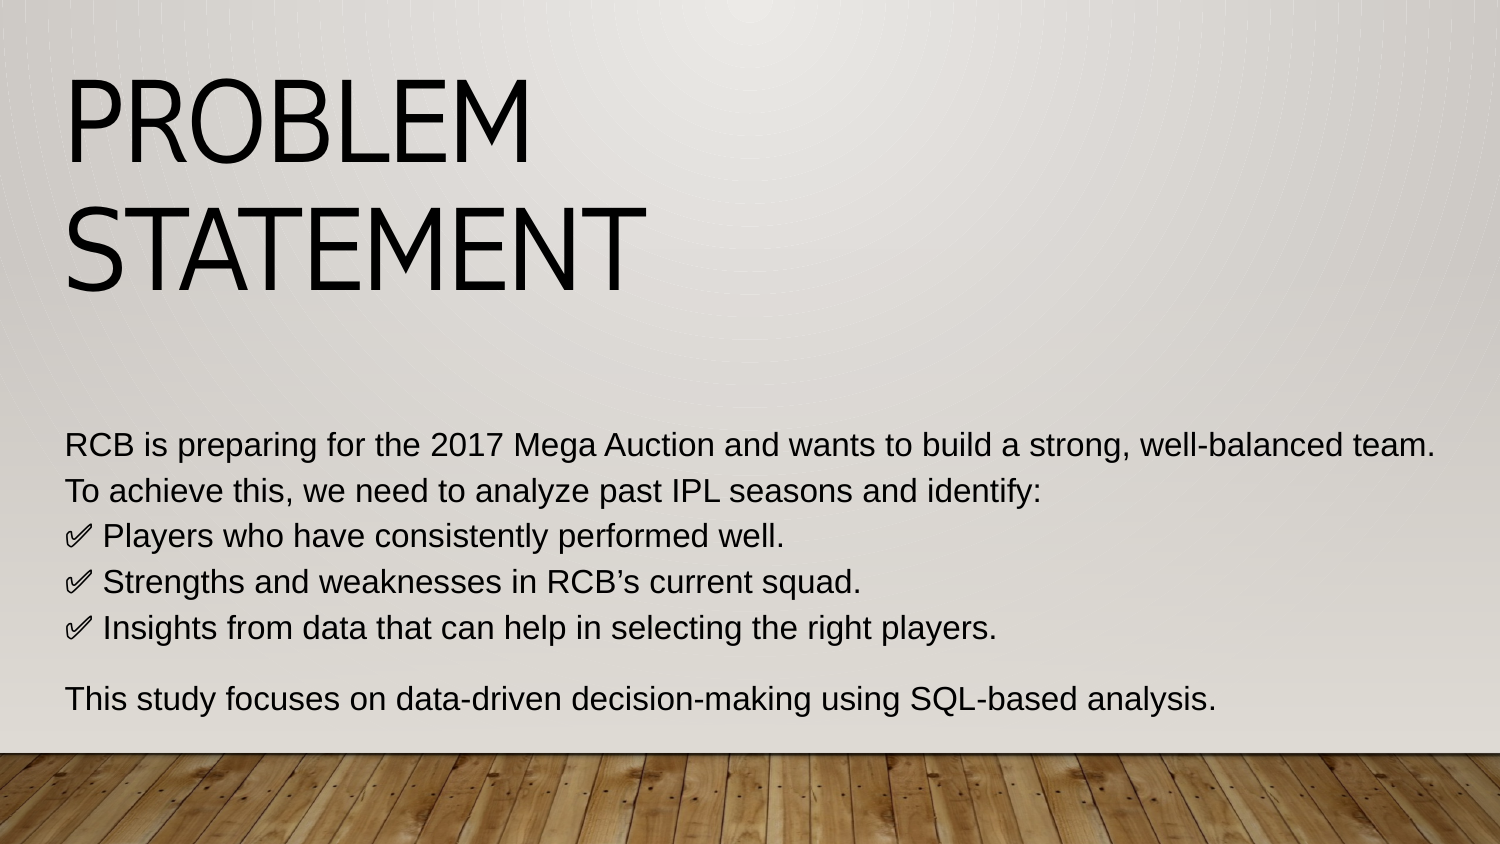

# Problem Statement
RCB is preparing for the 2017 Mega Auction and wants to build a strong, well-balanced team. To achieve this, we need to analyze past IPL seasons and identify:
✅ Players who have consistently performed well.
✅ Strengths and weaknesses in RCB’s current squad.
✅ Insights from data that can help in selecting the right players.
This study focuses on data-driven decision-making using SQL-based analysis.